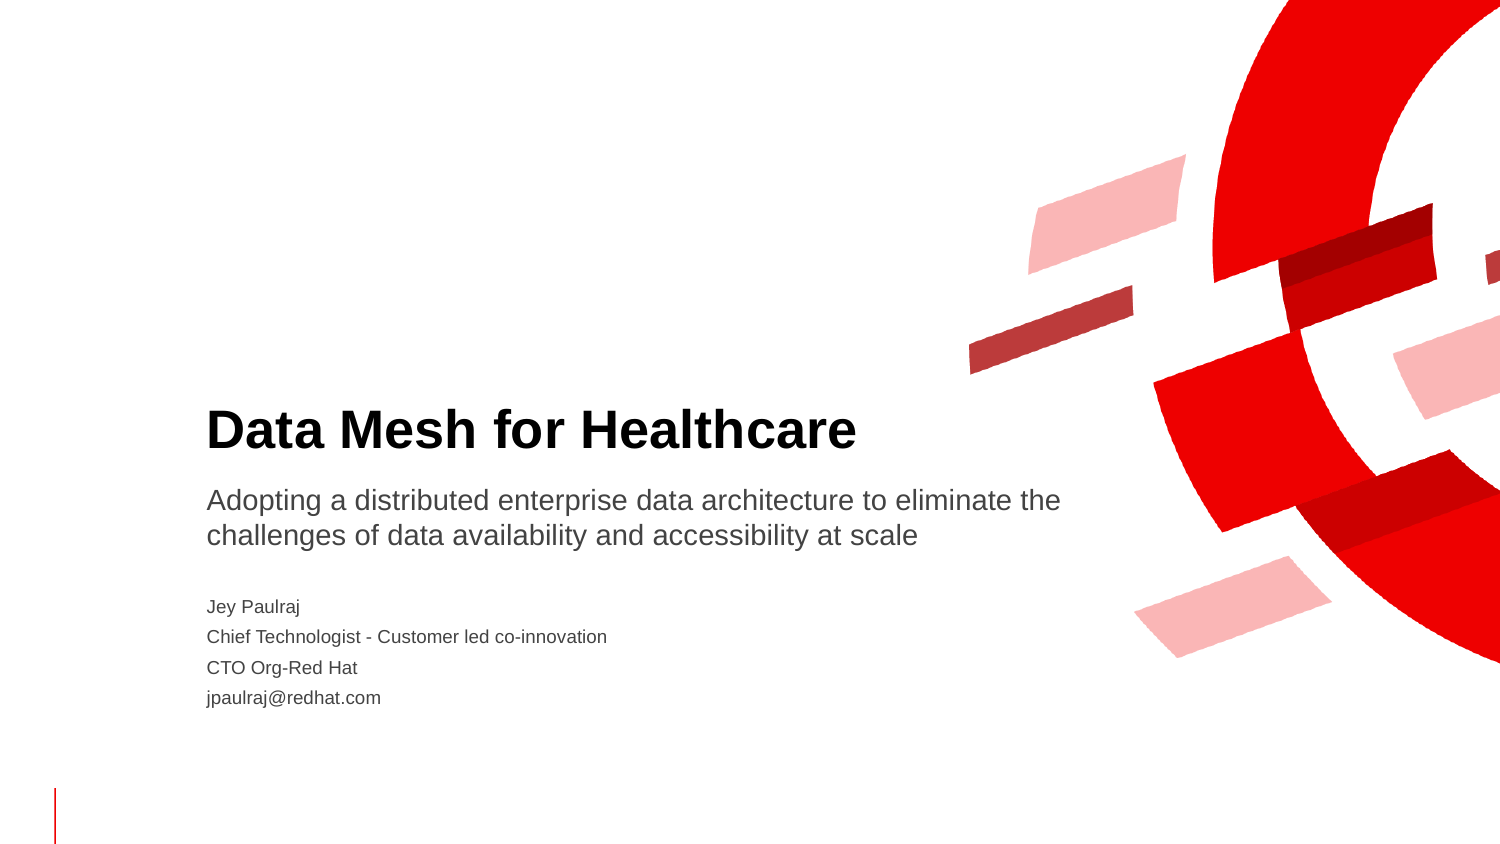

# Data Mesh for Healthcare
Adopting a distributed enterprise data architecture to eliminate the challenges of data availability and accessibility at scale
Jey Paulraj
Chief Technologist - Customer led co-innovation
CTO Org-Red Hat
jpaulraj@redhat.com